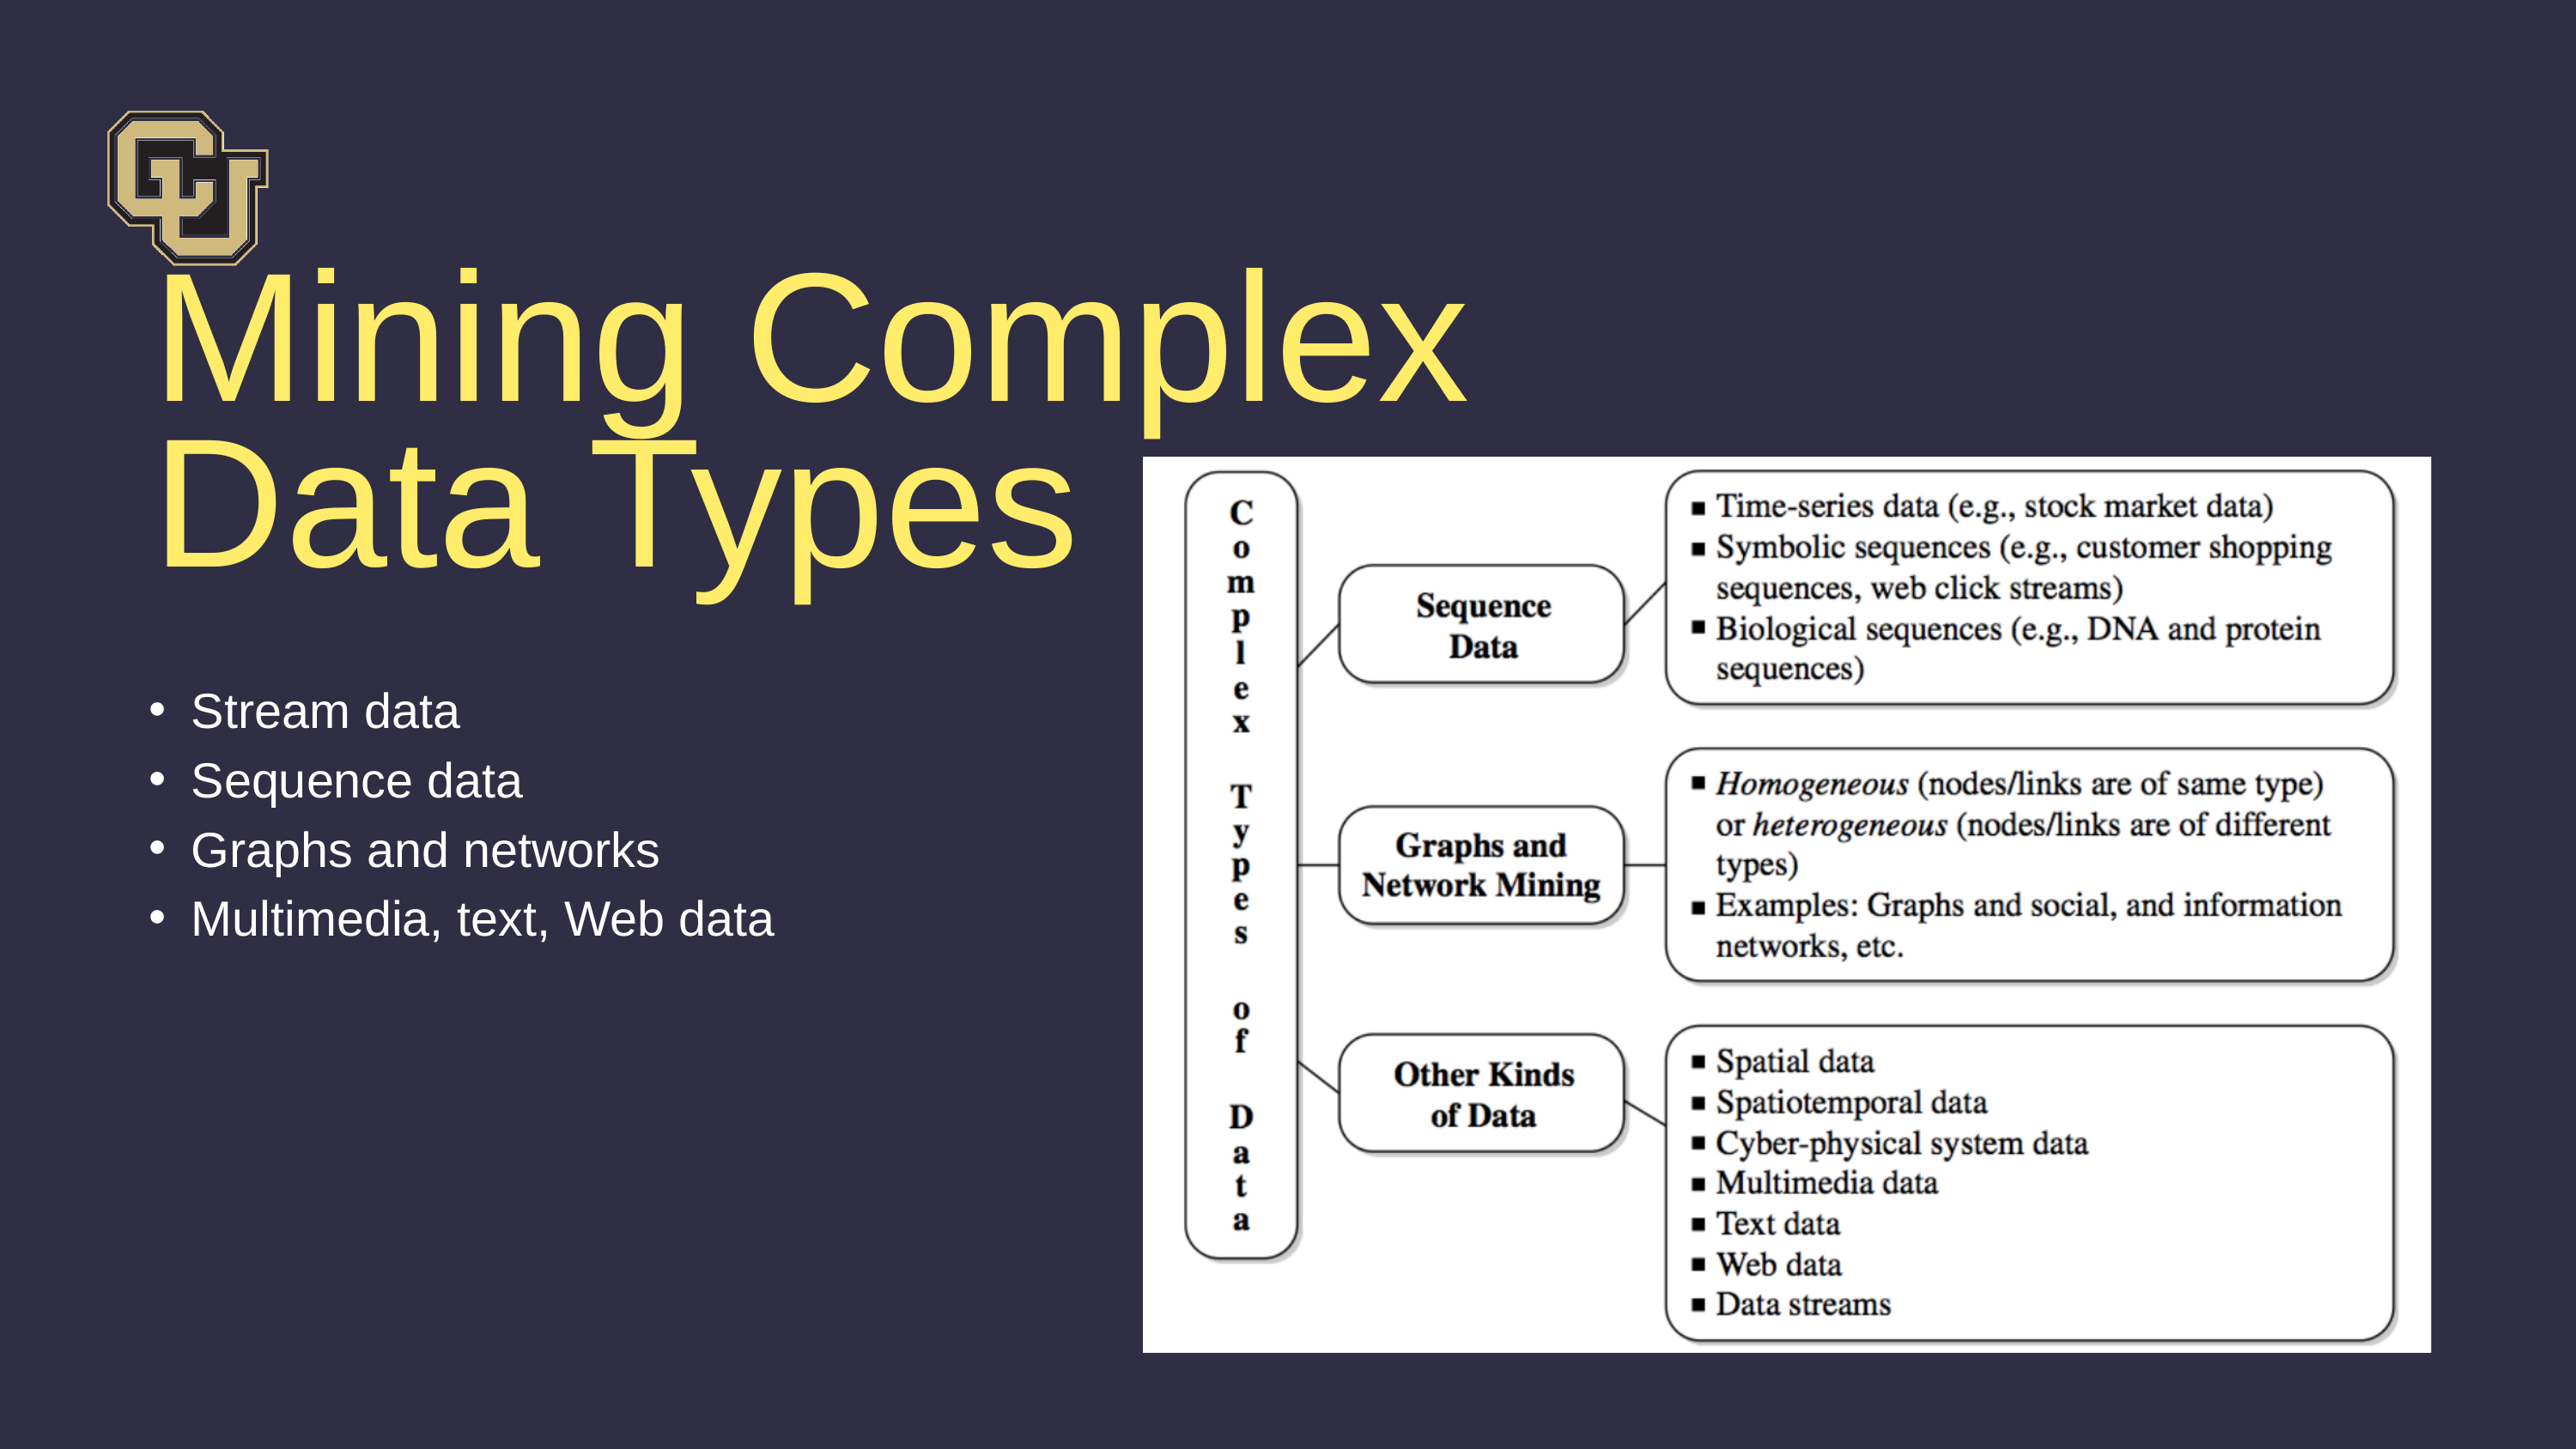

Mining Complex Data Types

Stream data
Sequence data
Graphs and networks
Multimedia, text, Web data